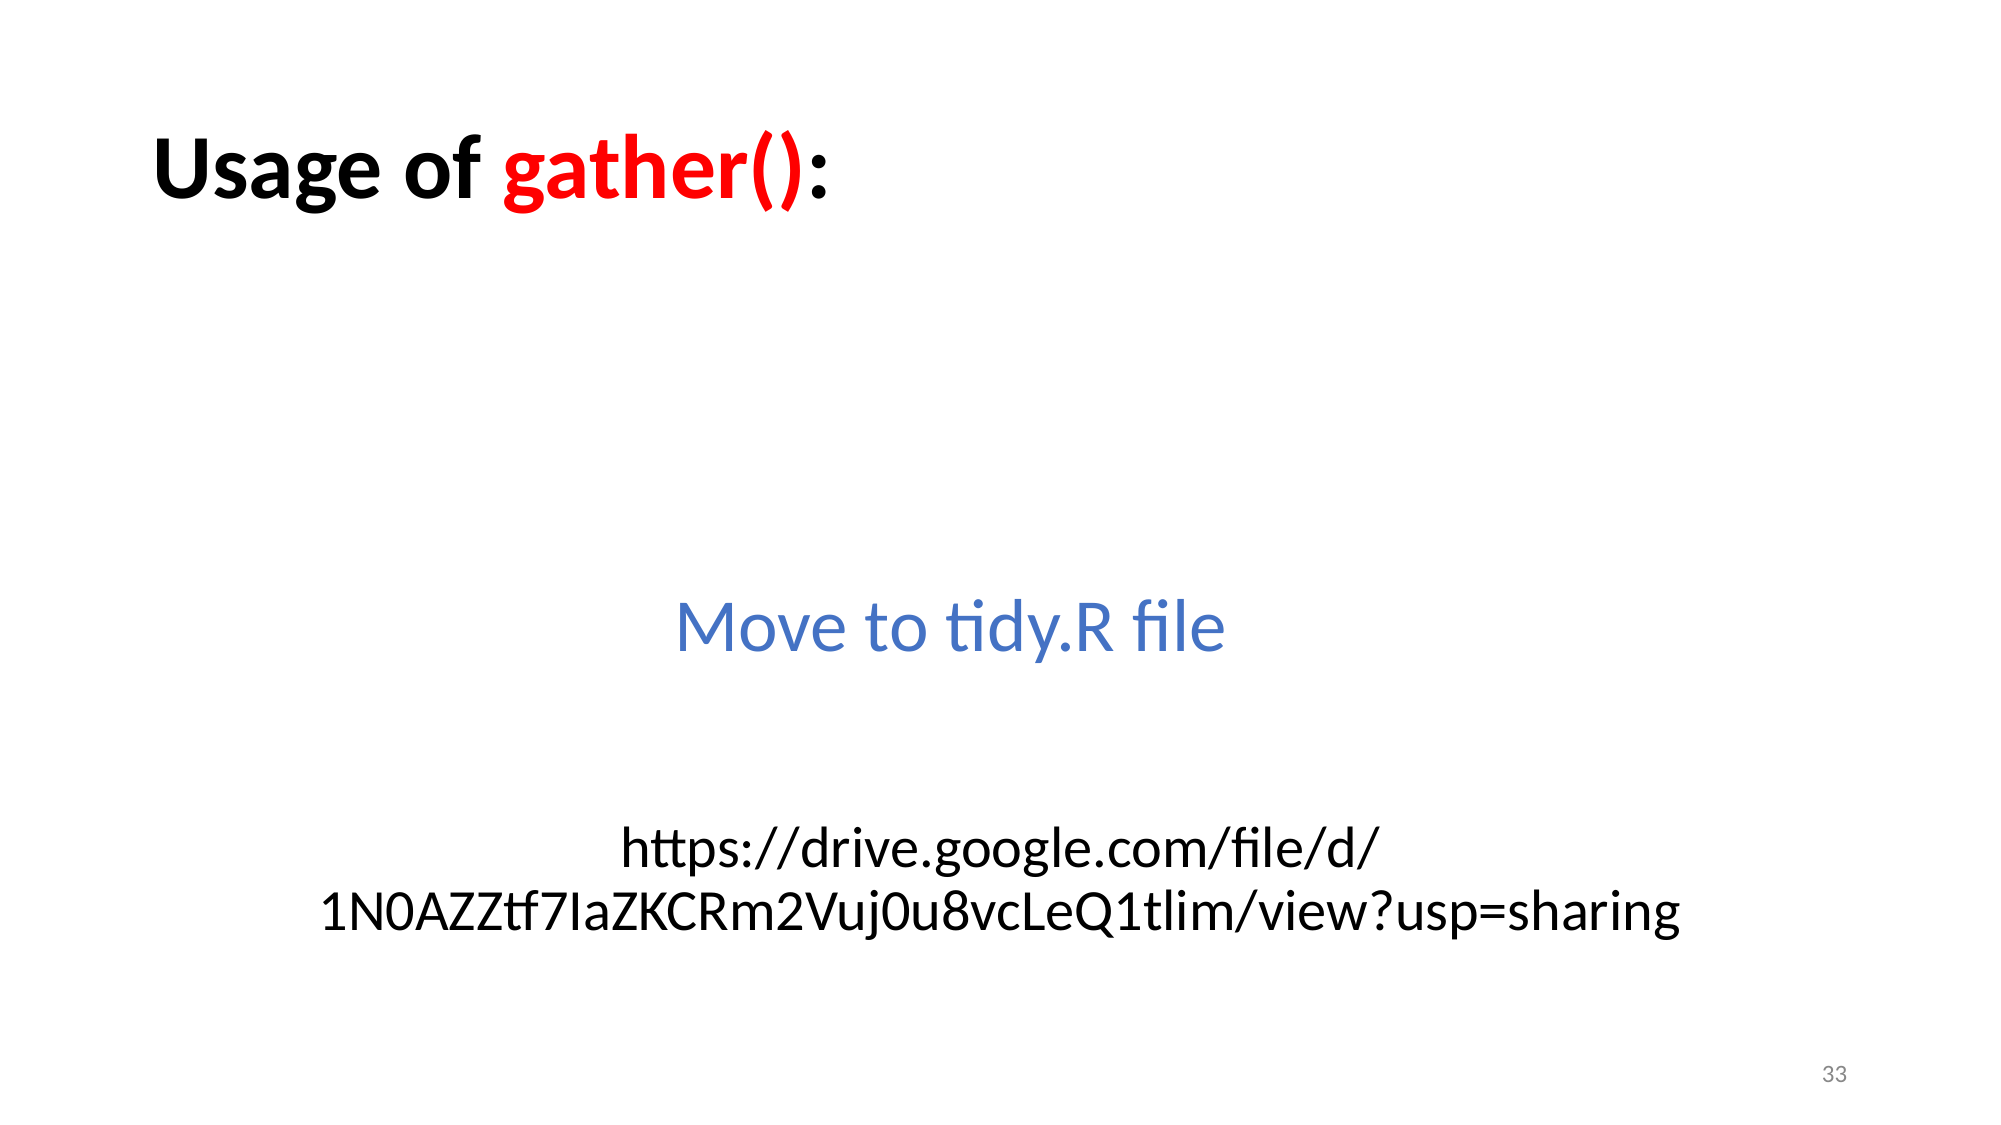

# Usage of gather():

https://drive.google.com/file/d/1N0AZZtf7IaZKCRm2Vuj0u8vcLeQ1tlim/view?usp=sharing

Move to tidy.R file
33